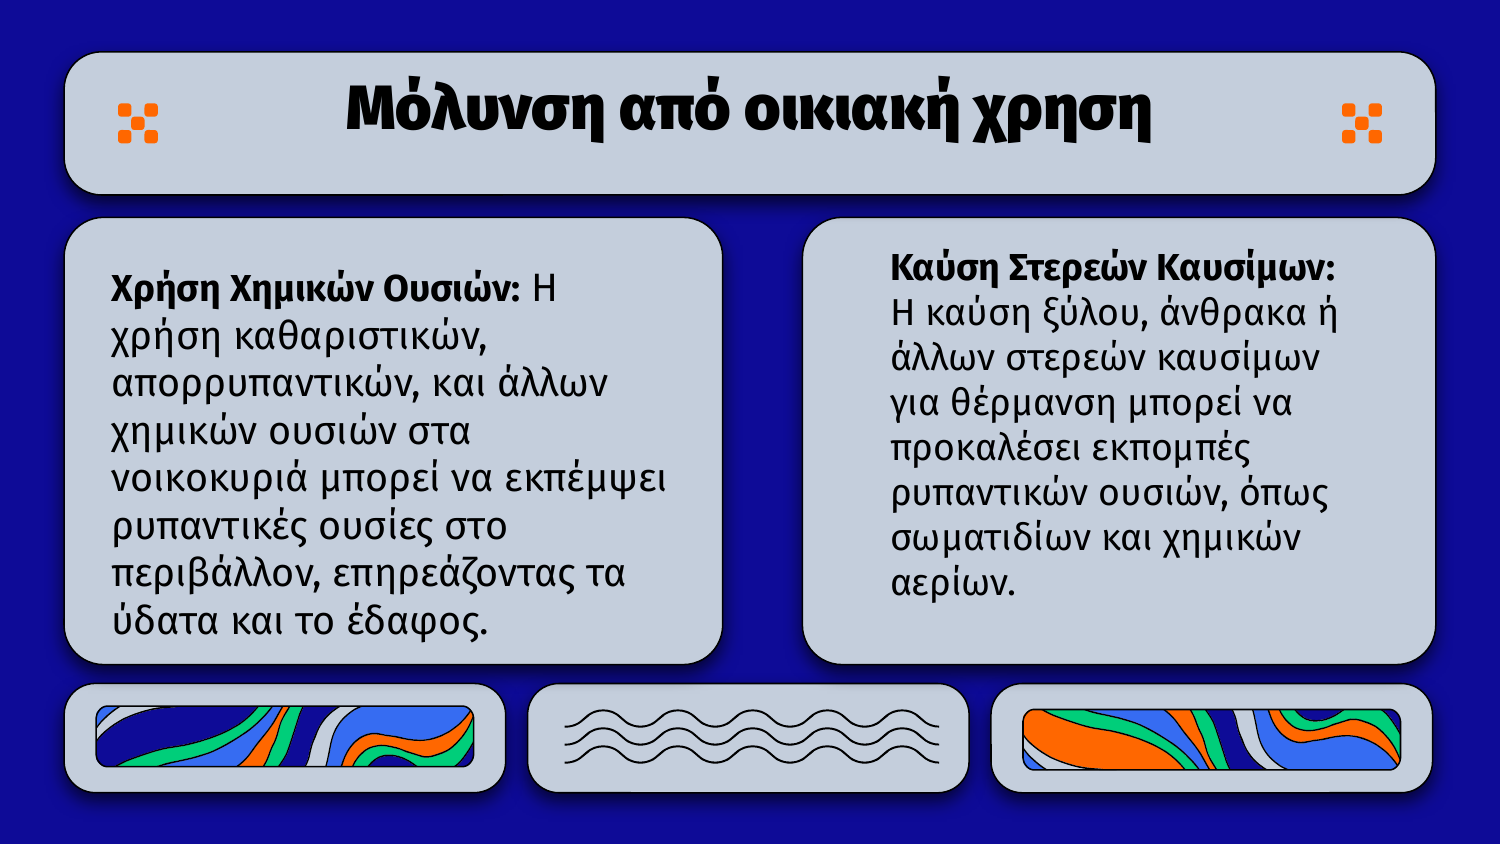

# Μόλυνση από οικιακή χρηση

Καύση Στερεών Καυσίμων:
Η καύση ξύλου, άνθρακα ή άλλων στερεών καυσίμων για θέρμανση μπορεί να προκαλέσει εκπομπές ρυπαντικών ουσιών, όπως σωματιδίων και χημικών αερίων.

Χρήση Χημικών Ουσιών: Η χρήση καθαριστικών, απορρυπαντικών, και άλλων χημικών ουσιών στα νοικοκυριά μπορεί να εκπέμψει ρυπαντικές ουσίες στο περιβάλλον, επηρεάζοντας τα ύδατα και το έδαφος.